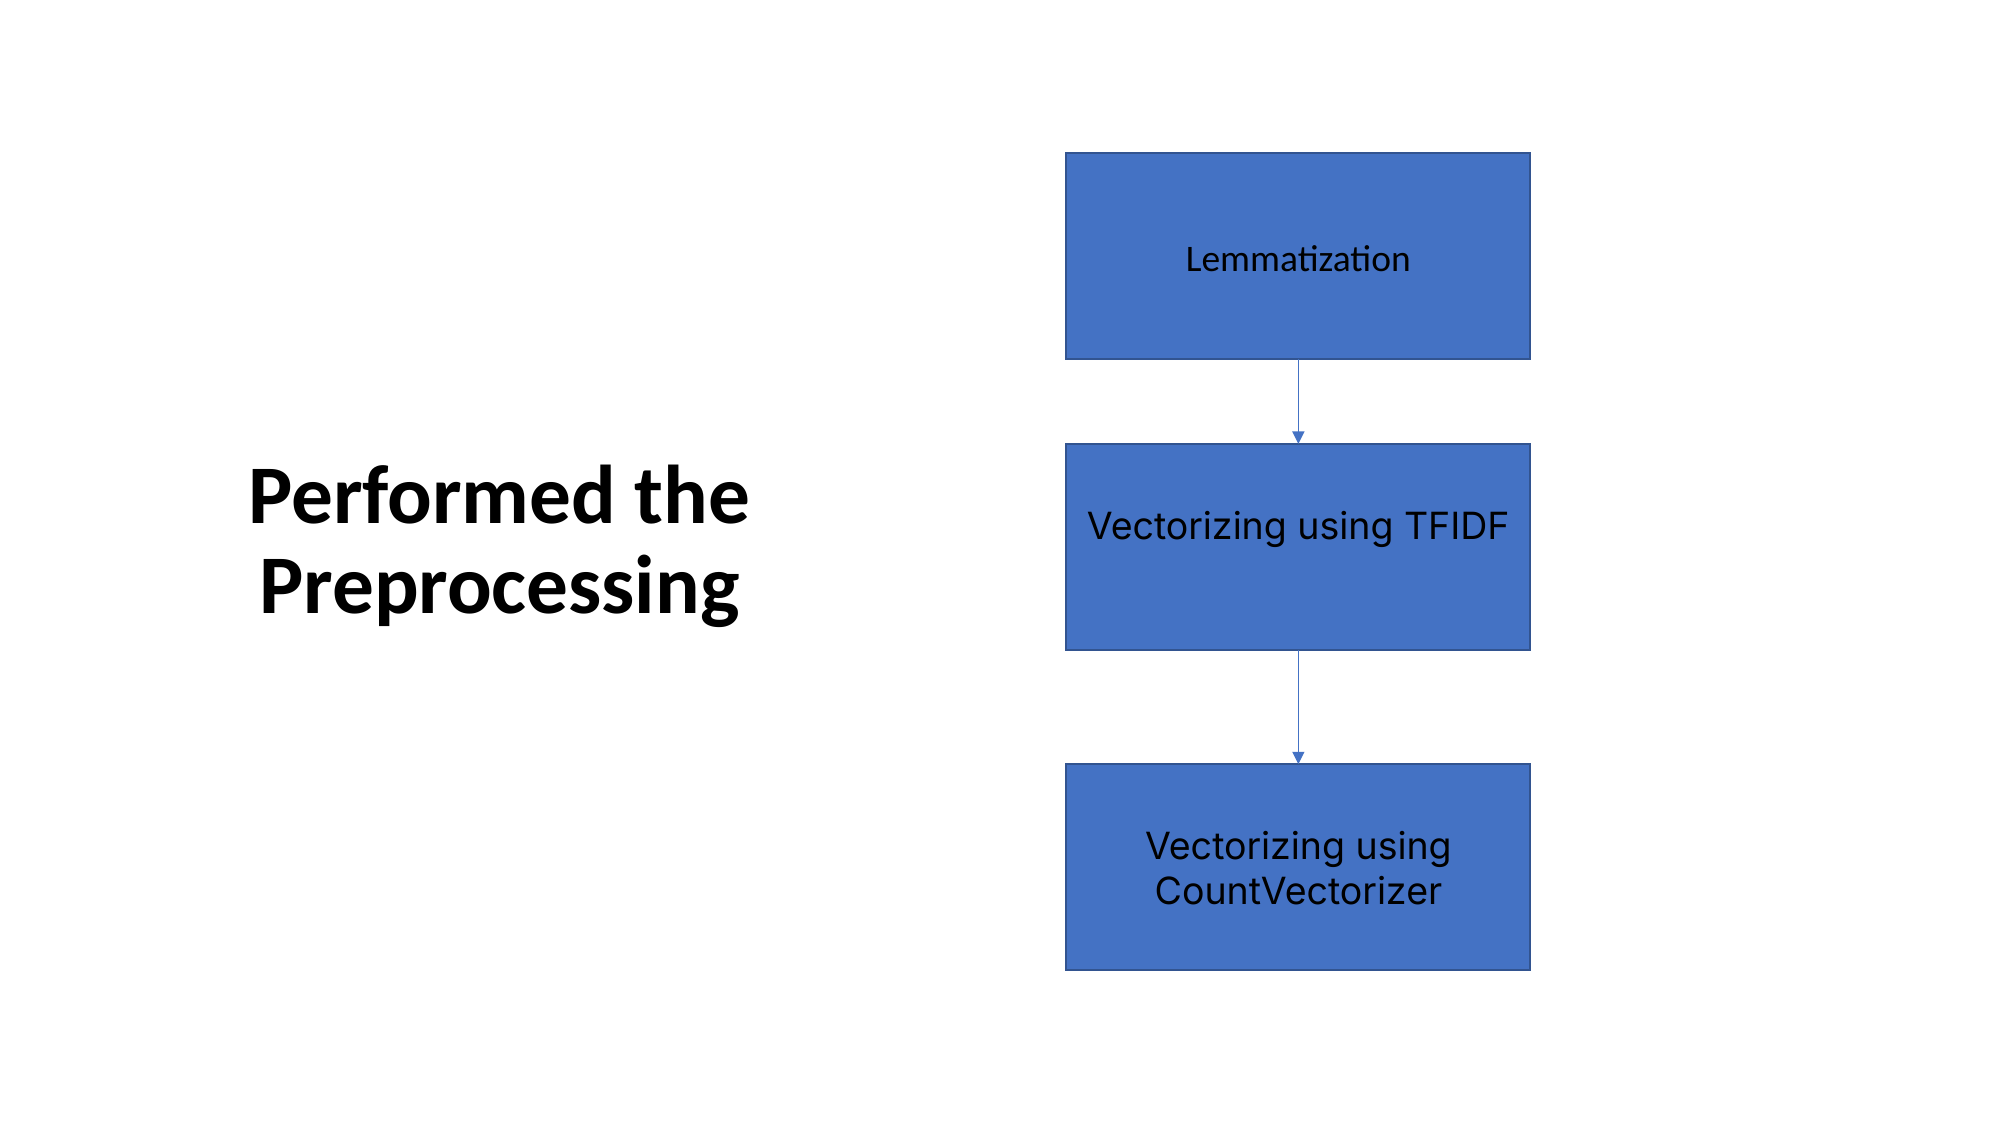

Lemmatization

Performed the Preprocessing
Vectorizing using TFIDF

Vectorizing using CountVectorizer